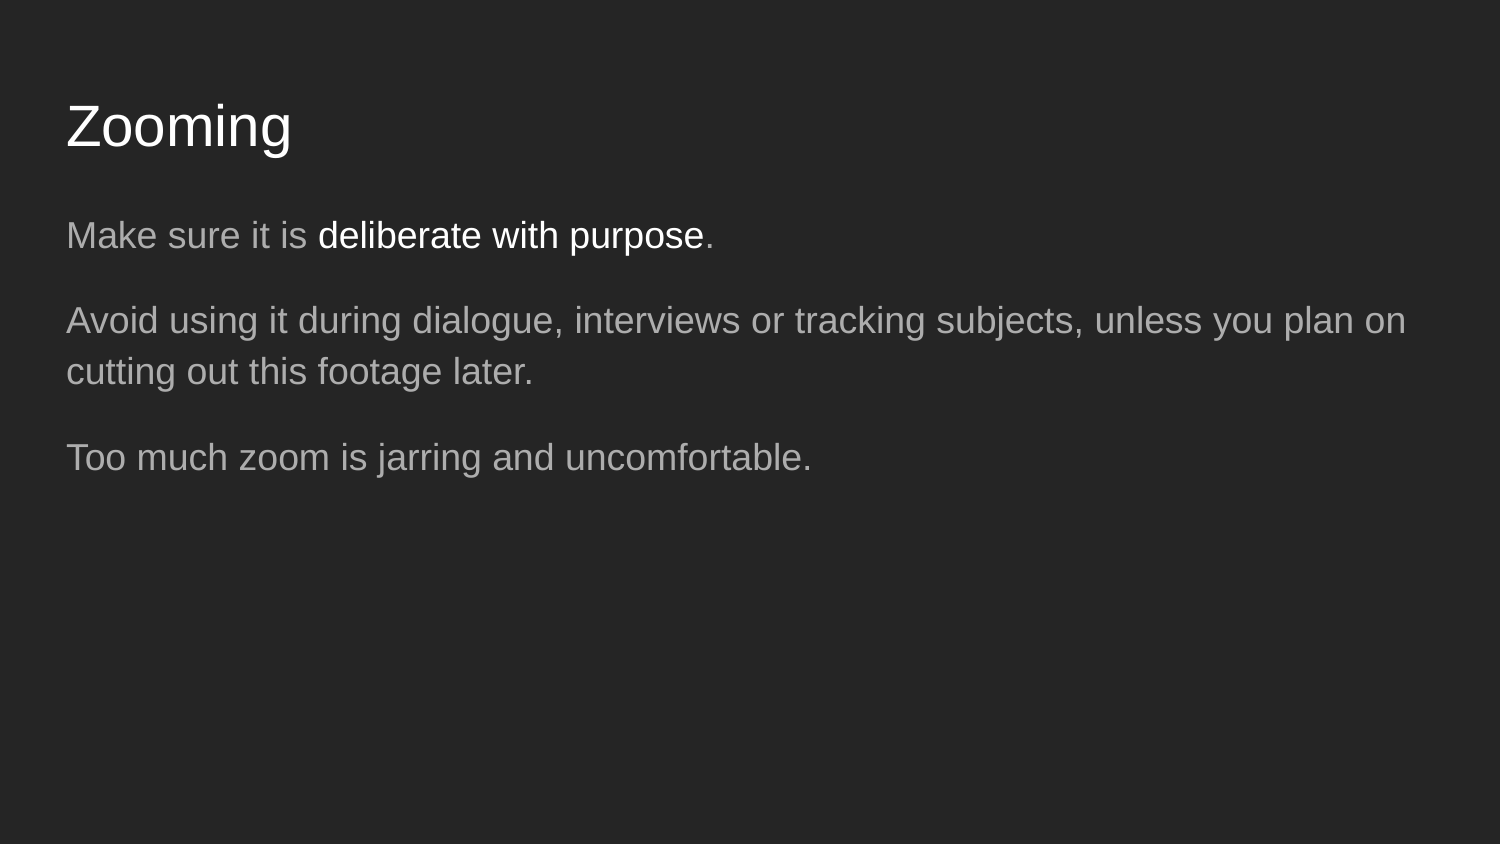

# Zooming
Make sure it is deliberate with purpose.
Avoid using it during dialogue, interviews or tracking subjects, unless you plan on cutting out this footage later.
Too much zoom is jarring and uncomfortable.